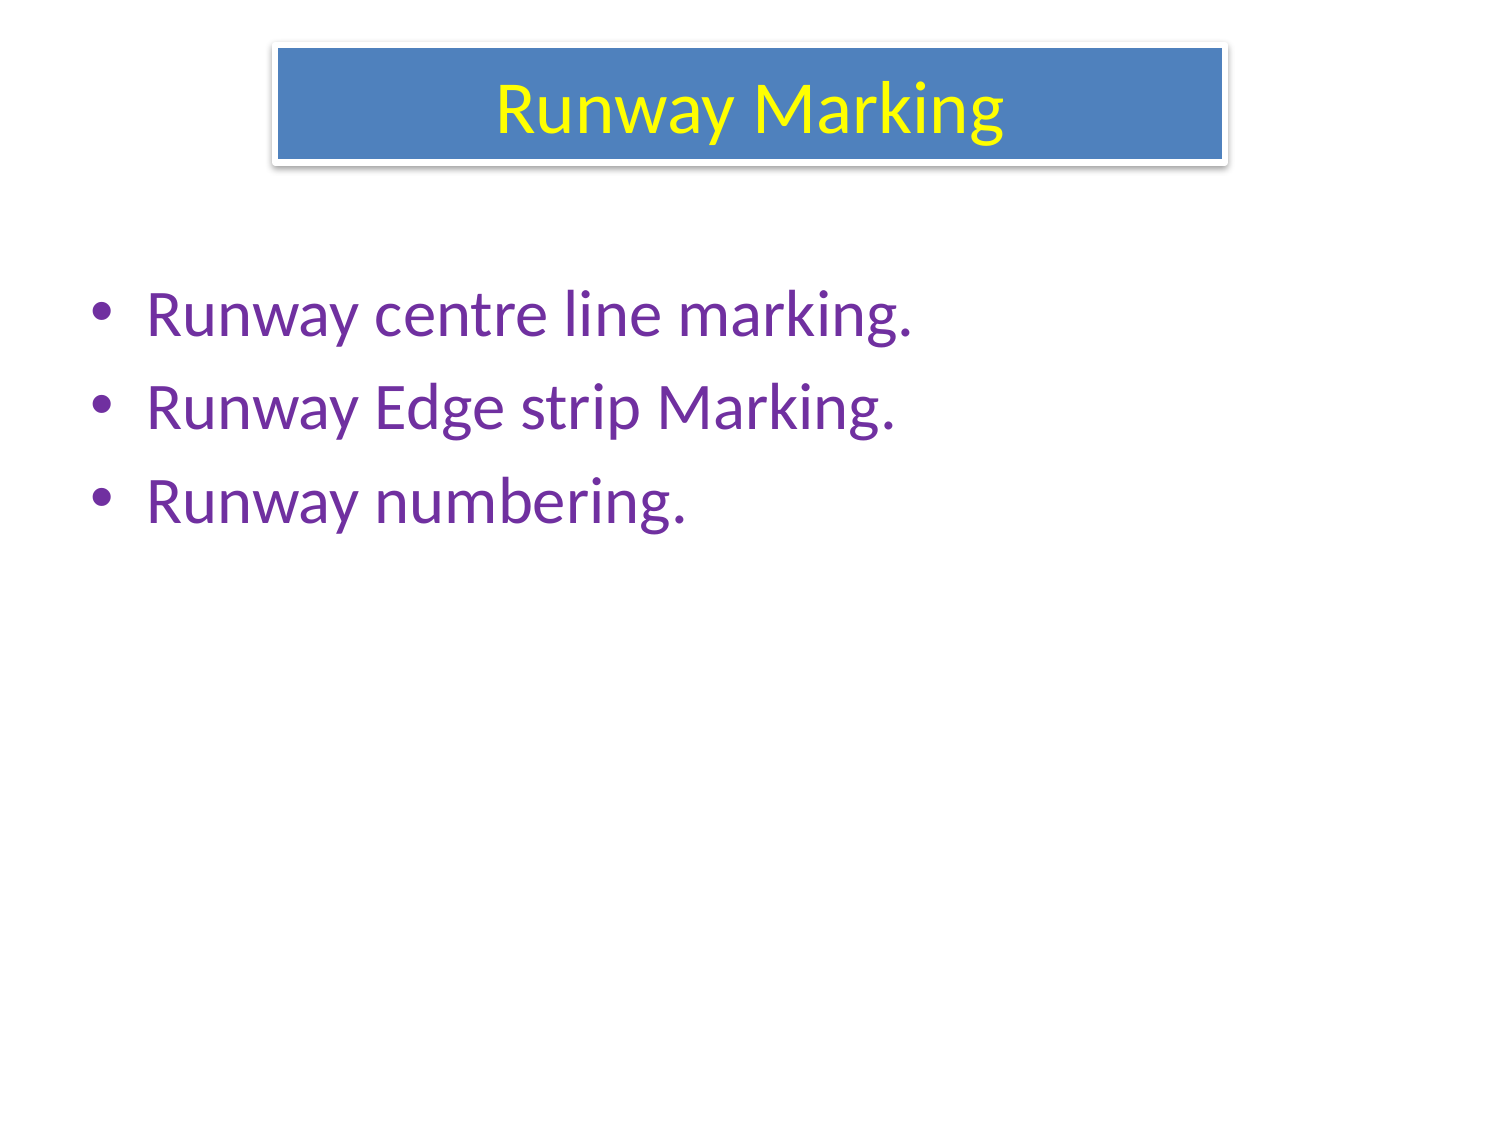

# Runway Marking
Runway centre line marking.
Runway Edge strip Marking.
Runway numbering.